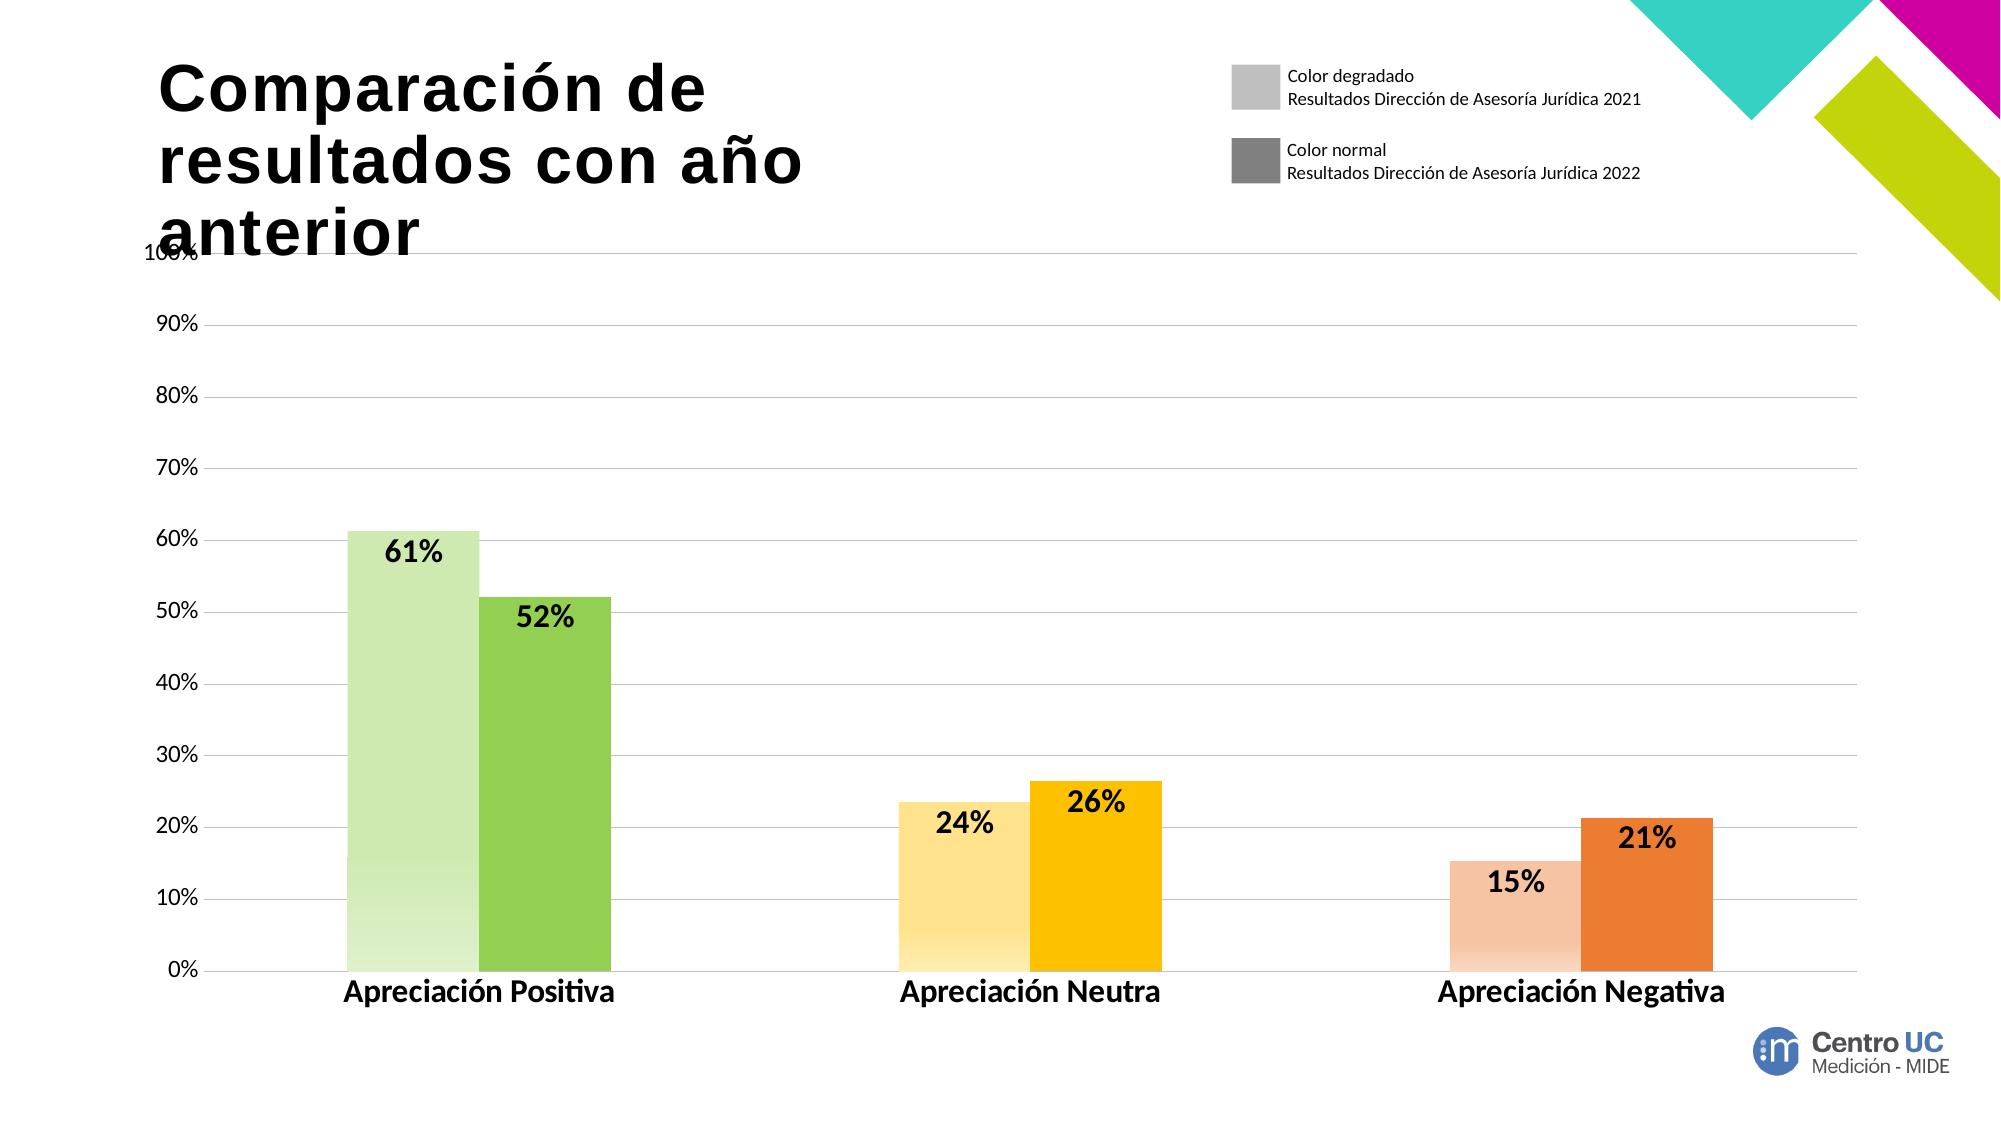

# Comparación de resultados con año anterior
Color degradado
Resultados Dirección de Asesoría Jurídica 2021

Color normal
Resultados Dirección de Asesoría Jurídica 2022

### Chart

| Category | Área | Resultados 2021 |
|---|---|---|
| Apreciación Positiva | 0.6125 | 0.5215909090909091 |
| Apreciación Neutra | 0.235 | 0.26477272727272727 |
| Apreciación Negativa | 0.1525 | 0.21363636363636362 |